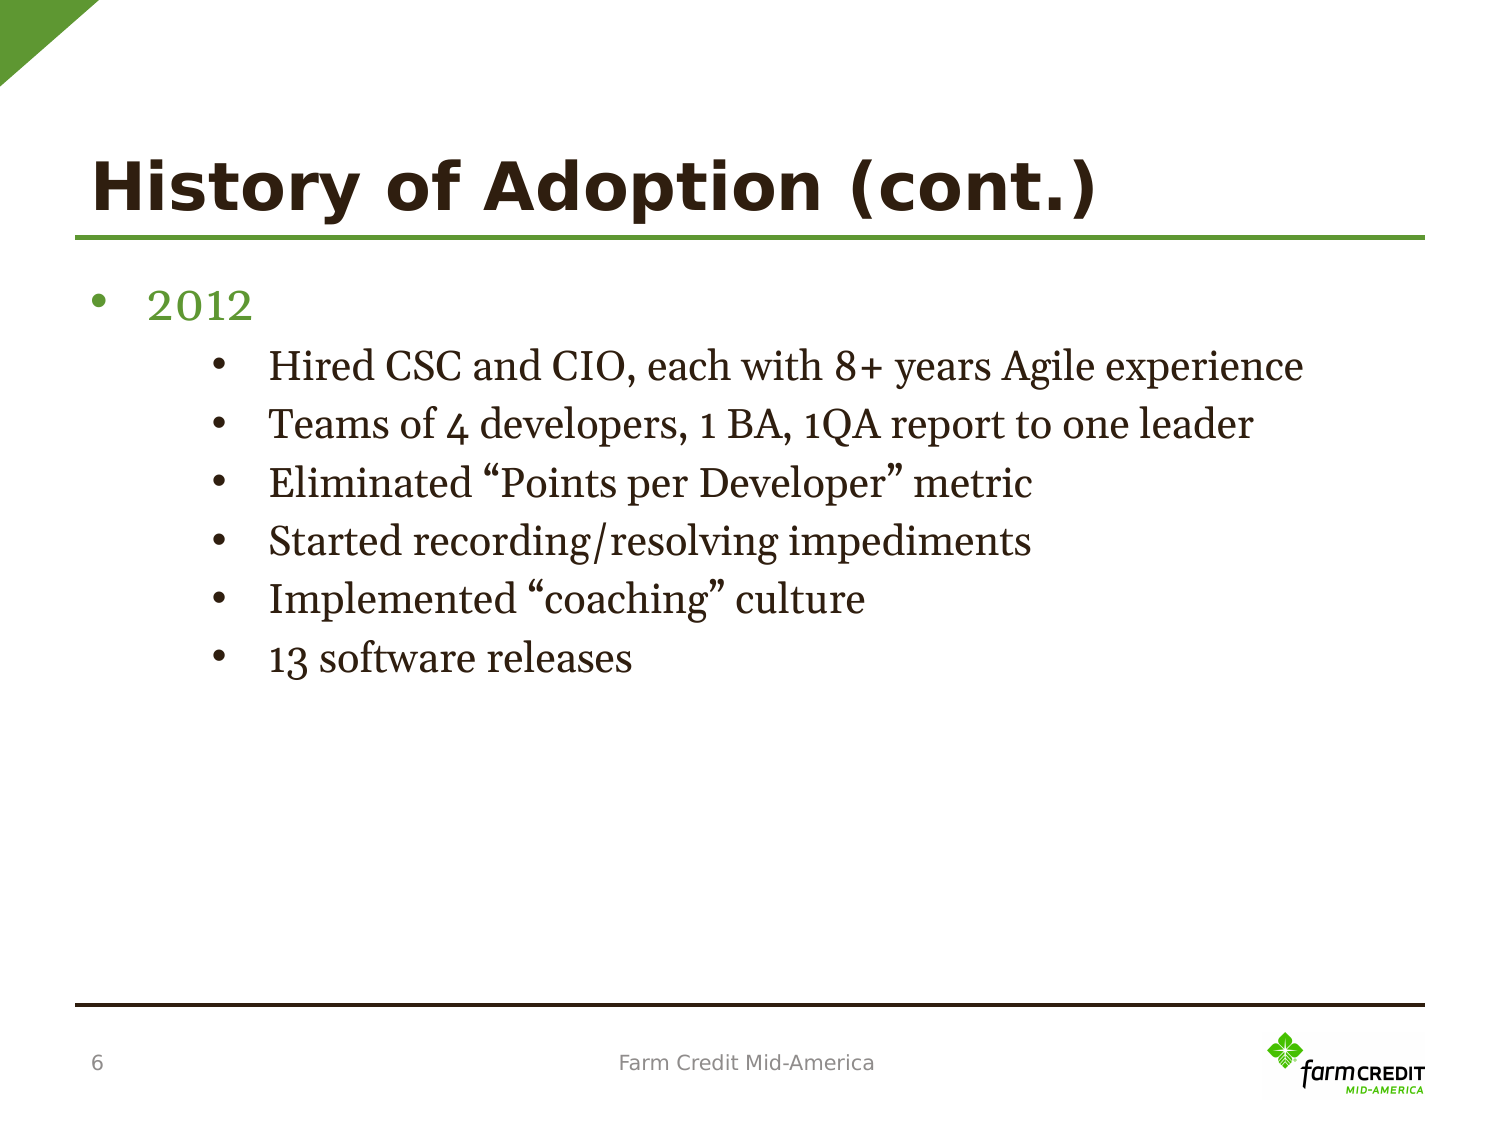

# History of Adoption (cont.)
2012
Hired CSC and CIO, each with 8+ years Agile experience
Teams of 4 developers, 1 BA, 1QA report to one leader
Eliminated “Points per Developer” metric
Started recording/resolving impediments
Implemented “coaching” culture
13 software releases

Farm Credit Mid-America
6